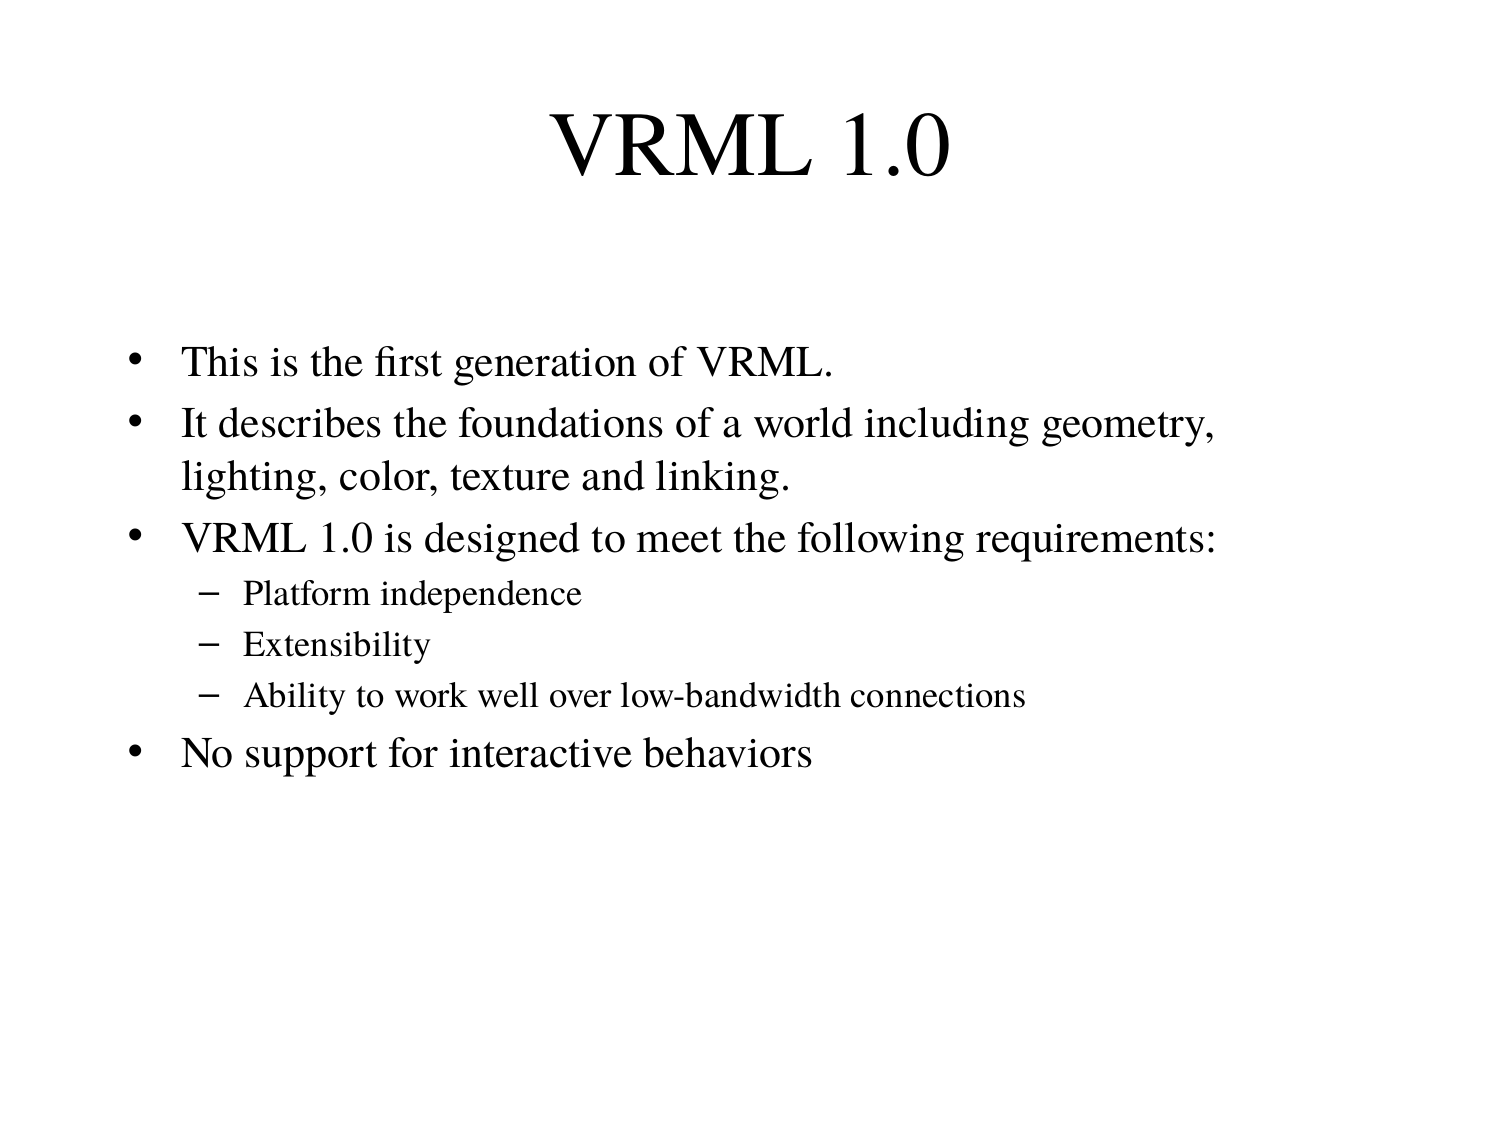

# VRML 1.0
This is the first generation of VRML.
It describes the foundations of a world including geometry, lighting, color, texture and linking.
VRML 1.0 is designed to meet the following requirements:
Platform independence
Extensibility
Ability to work well over low-bandwidth connections
No support for interactive behaviors